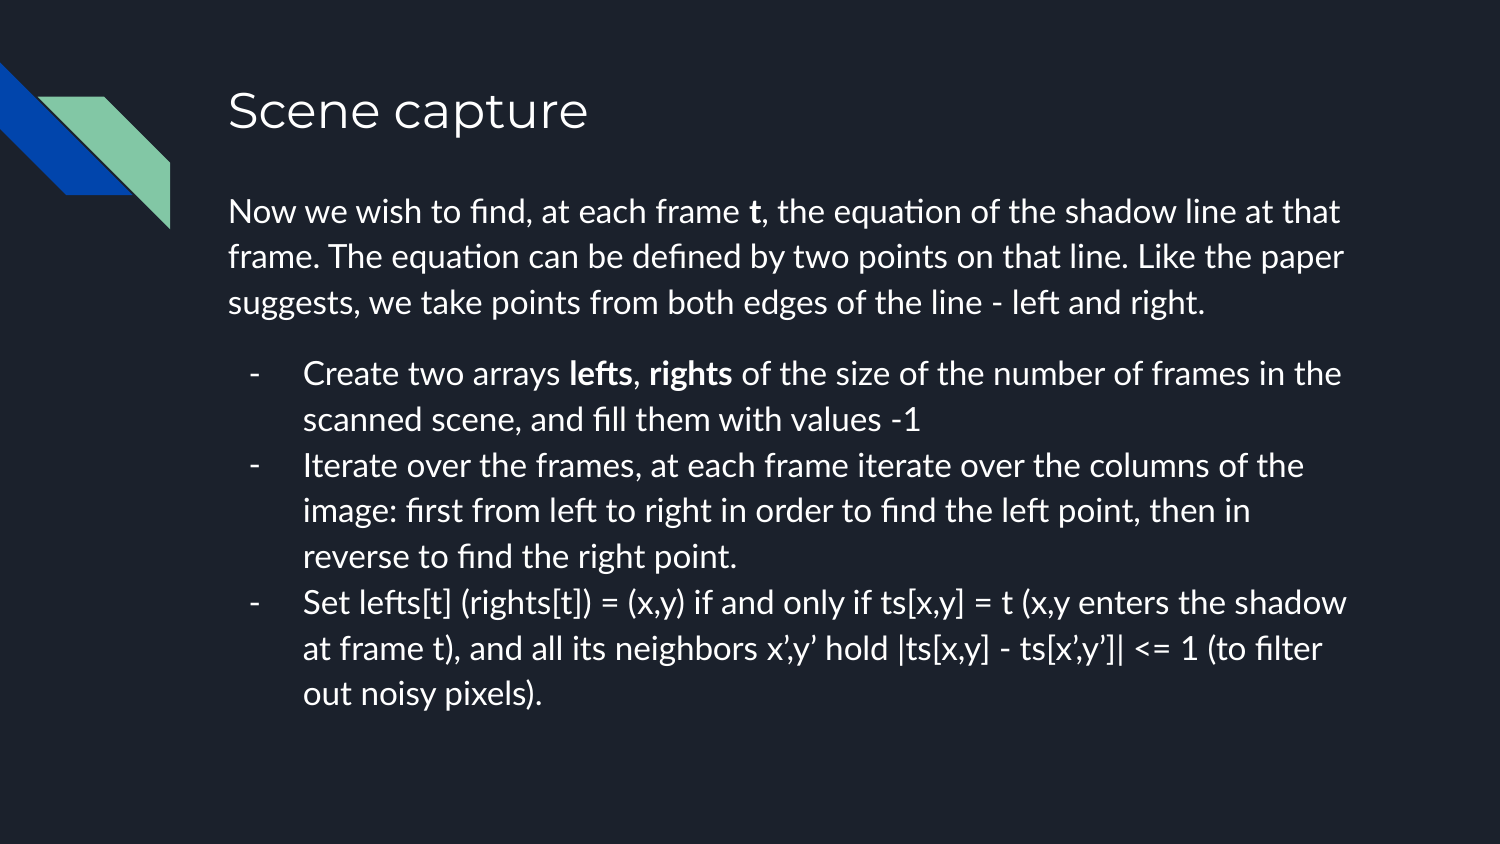

# Scene capture
Now we wish to find, at each frame t, the equation of the shadow line at that frame. The equation can be defined by two points on that line. Like the paper suggests, we take points from both edges of the line - left and right.
Create two arrays lefts, rights of the size of the number of frames in the scanned scene, and fill them with values -1
Iterate over the frames, at each frame iterate over the columns of the image: first from left to right in order to find the left point, then in reverse to find the right point.
Set lefts[t] (rights[t]) = (x,y) if and only if ts[x,y] = t (x,y enters the shadow at frame t), and all its neighbors x’,y’ hold |ts[x,y] - ts[x’,y’]| <= 1 (to filter out noisy pixels).